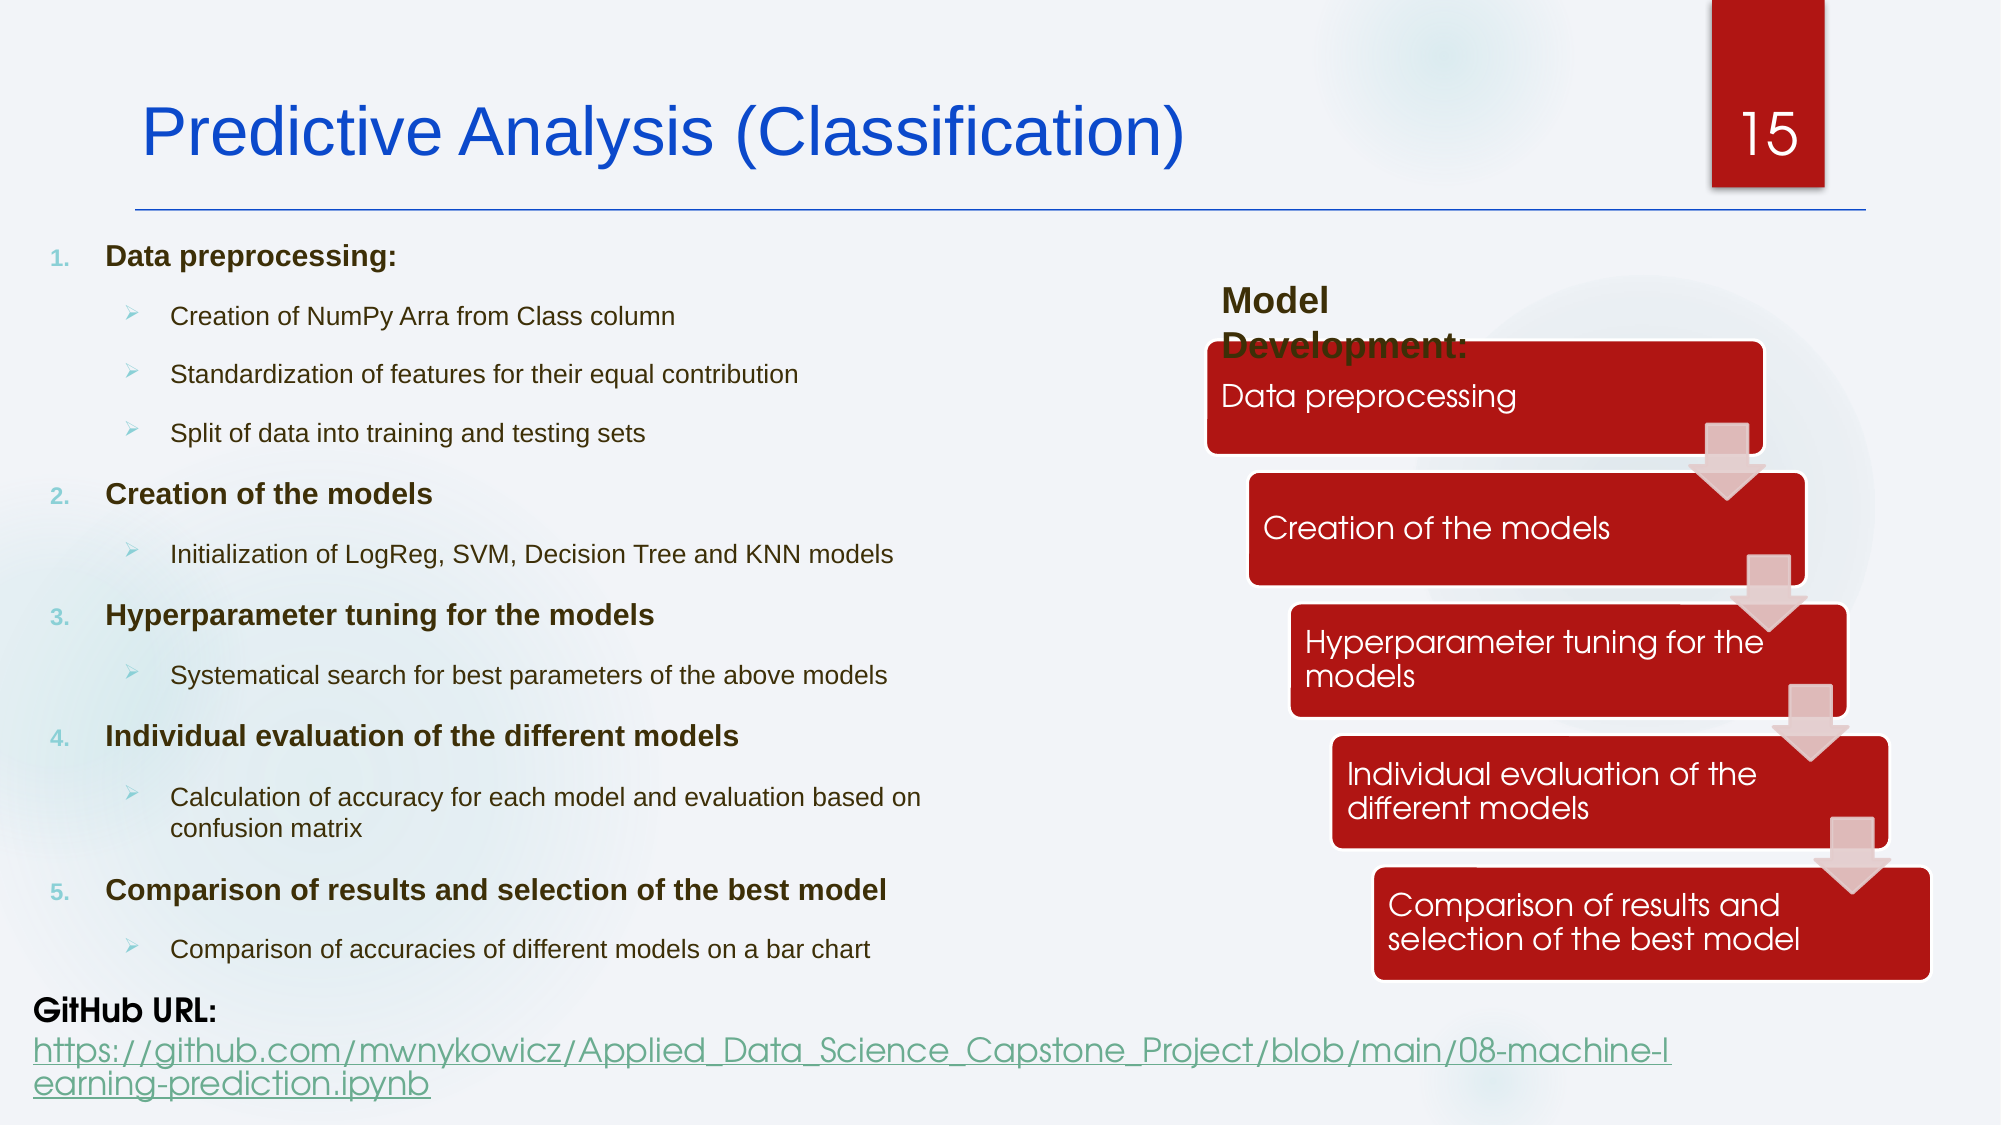

15
Predictive Analysis (Classification)
Data preprocessing:
Creation of NumPy Arra from Class column
Standardization of features for their equal contribution
Split of data into training and testing sets
Creation of the models
Initialization of LogReg, SVM, Decision Tree and KNN models
Hyperparameter tuning for the models
Systematical search for best parameters of the above models
Individual evaluation of the different models
Calculation of accuracy for each model and evaluation based on confusion matrix
Comparison of results and selection of the best model
Comparison of accuracies of different models on a bar chart

Model Development:
Data preprocessing
Creation of the models
Hyperparameter tuning for the models
Individual evaluation of the different models
Comparison of results and selection of the best model

GitHub URL:
https://github.com/mwnykowicz/Applied_Data_Science_Capstone_Project/blob/main/08-machine-learning-prediction.ipynb